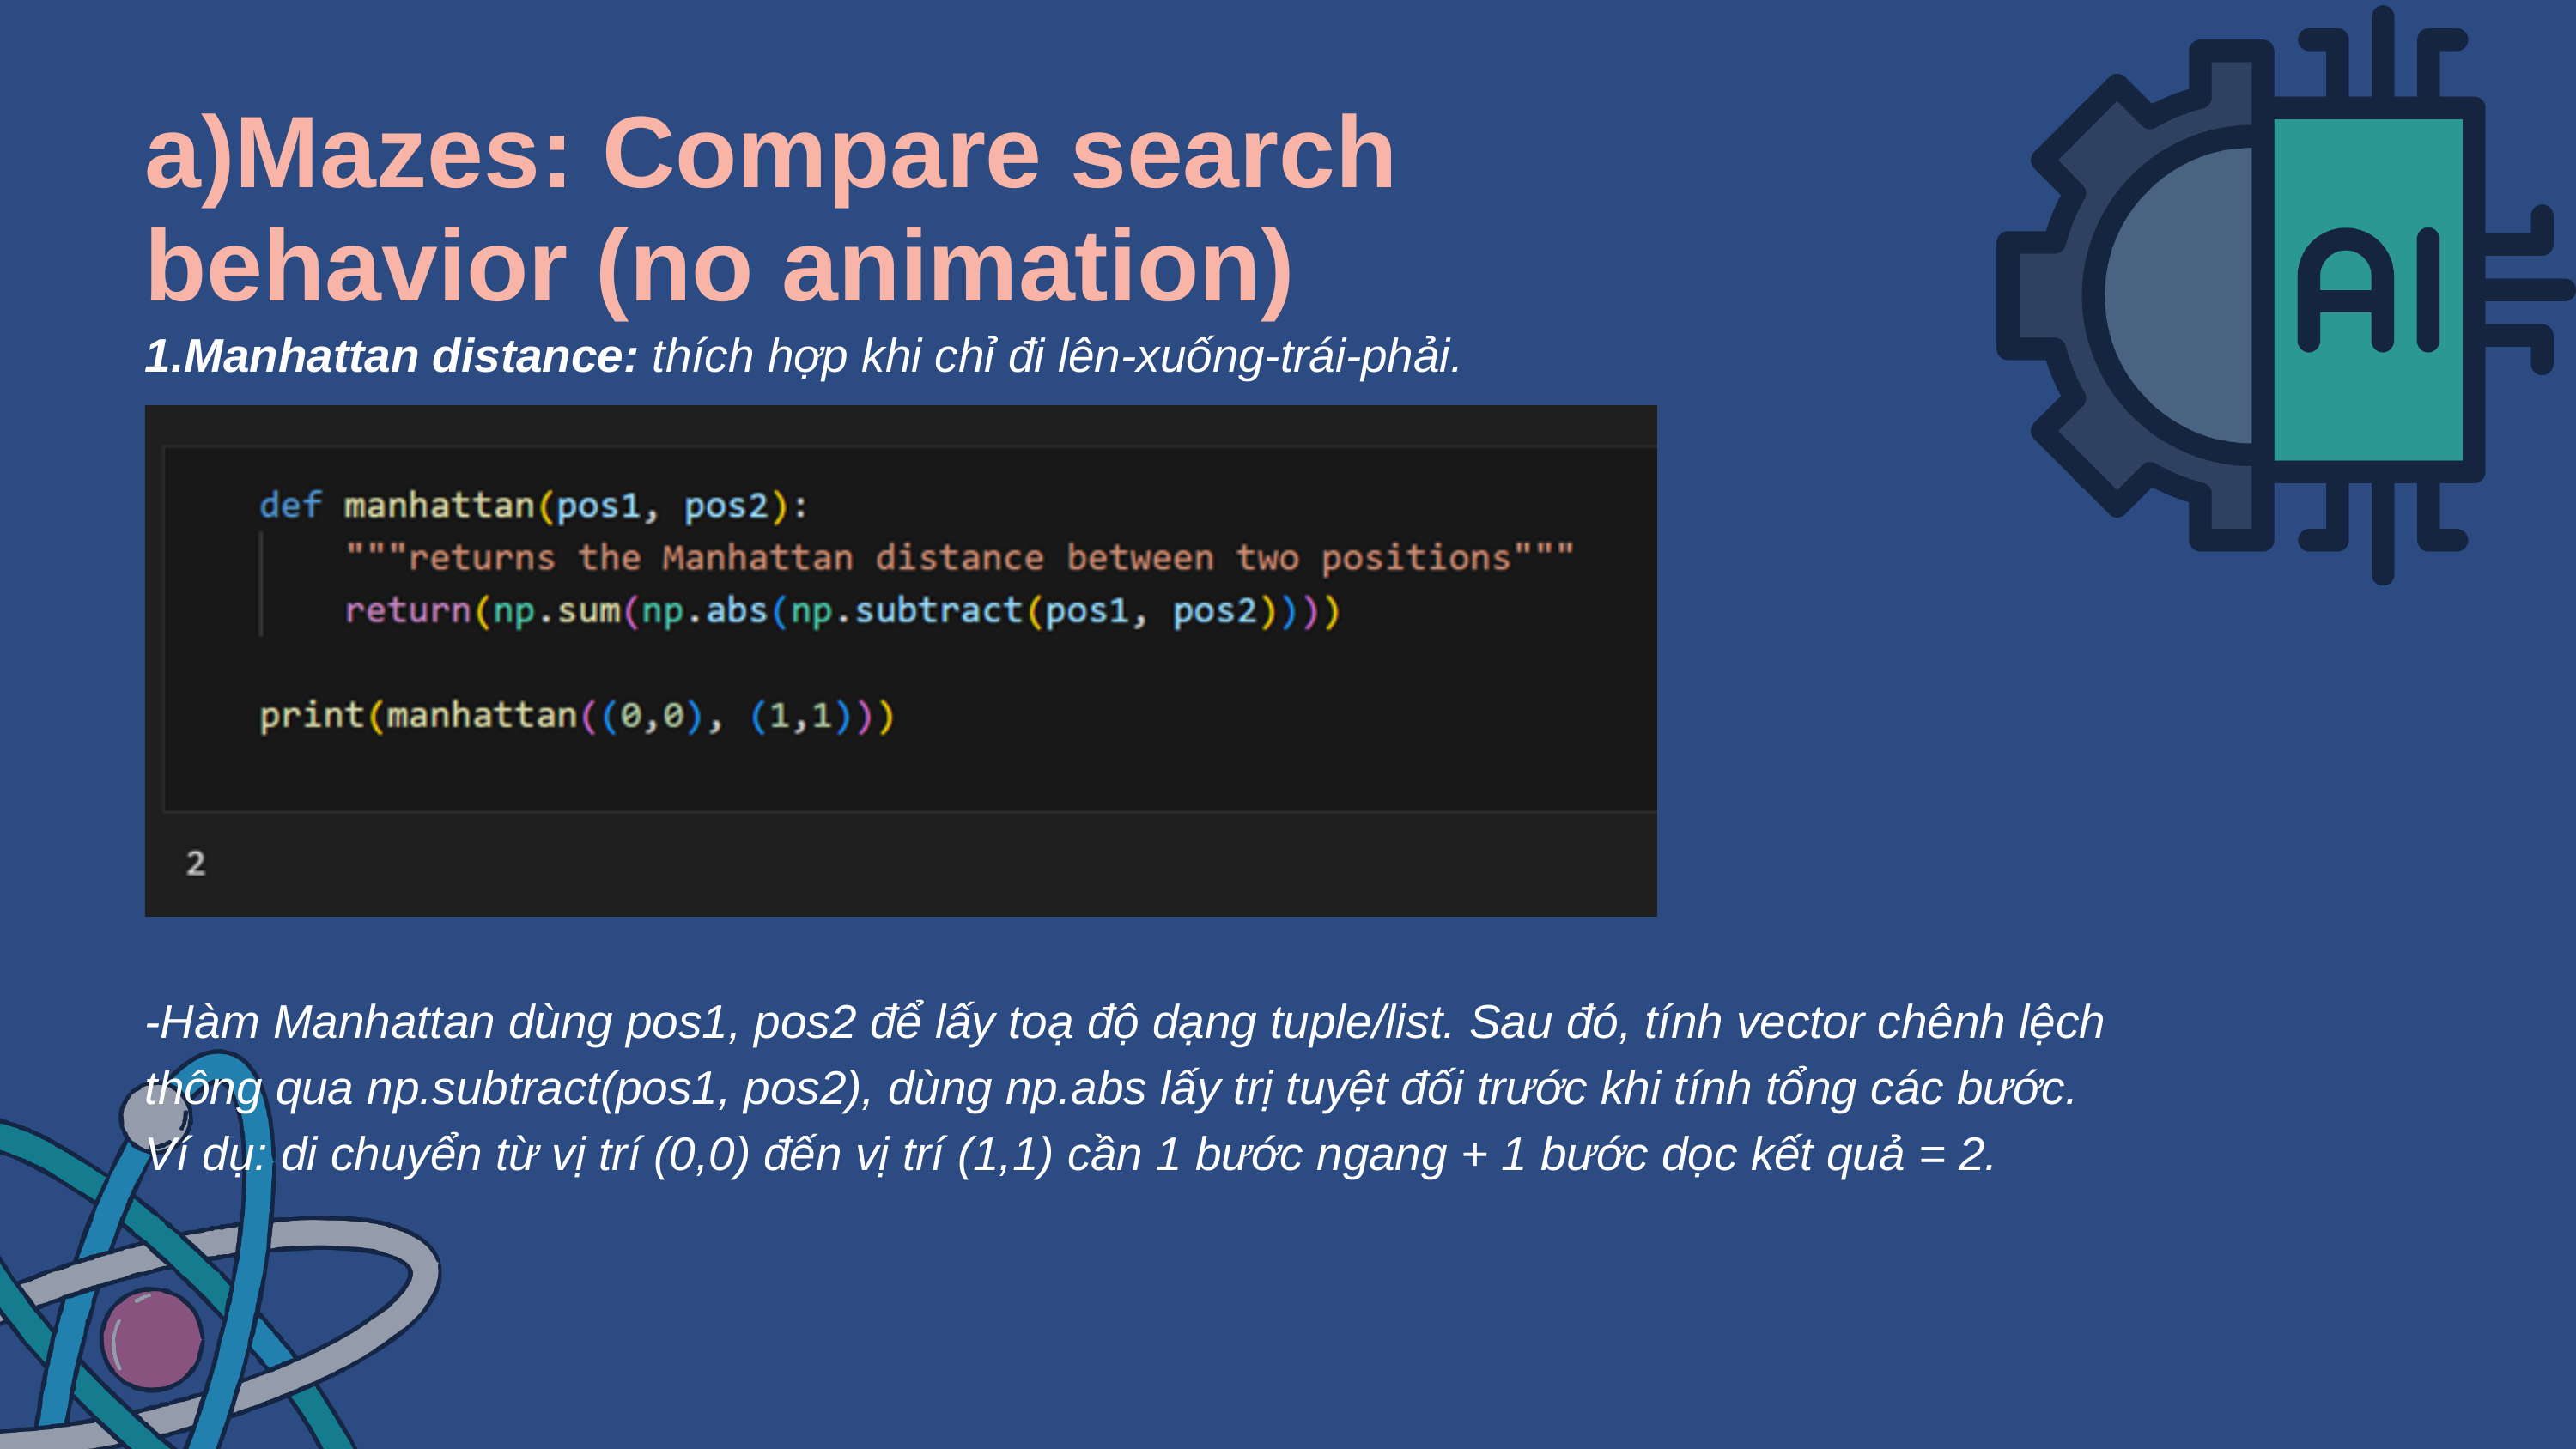

a)Mazes: Compare search behavior (no animation)
1.Manhattan distance: thích hợp khi chỉ đi lên-xuống-trái-phải.

-Hàm Manhattan dùng pos1, pos2 để lấy toạ độ dạng tuple/list. Sau đó, tính vector chênh lệch thông qua np.subtract(pos1, pos2), dùng np.abs lấy trị tuyệt đối trước khi tính tổng các bước. Ví dụ: di chuyển từ vị trí (0,0) đến vị trí (1,1) cần 1 bước ngang + 1 bước dọc kết quả = 2.